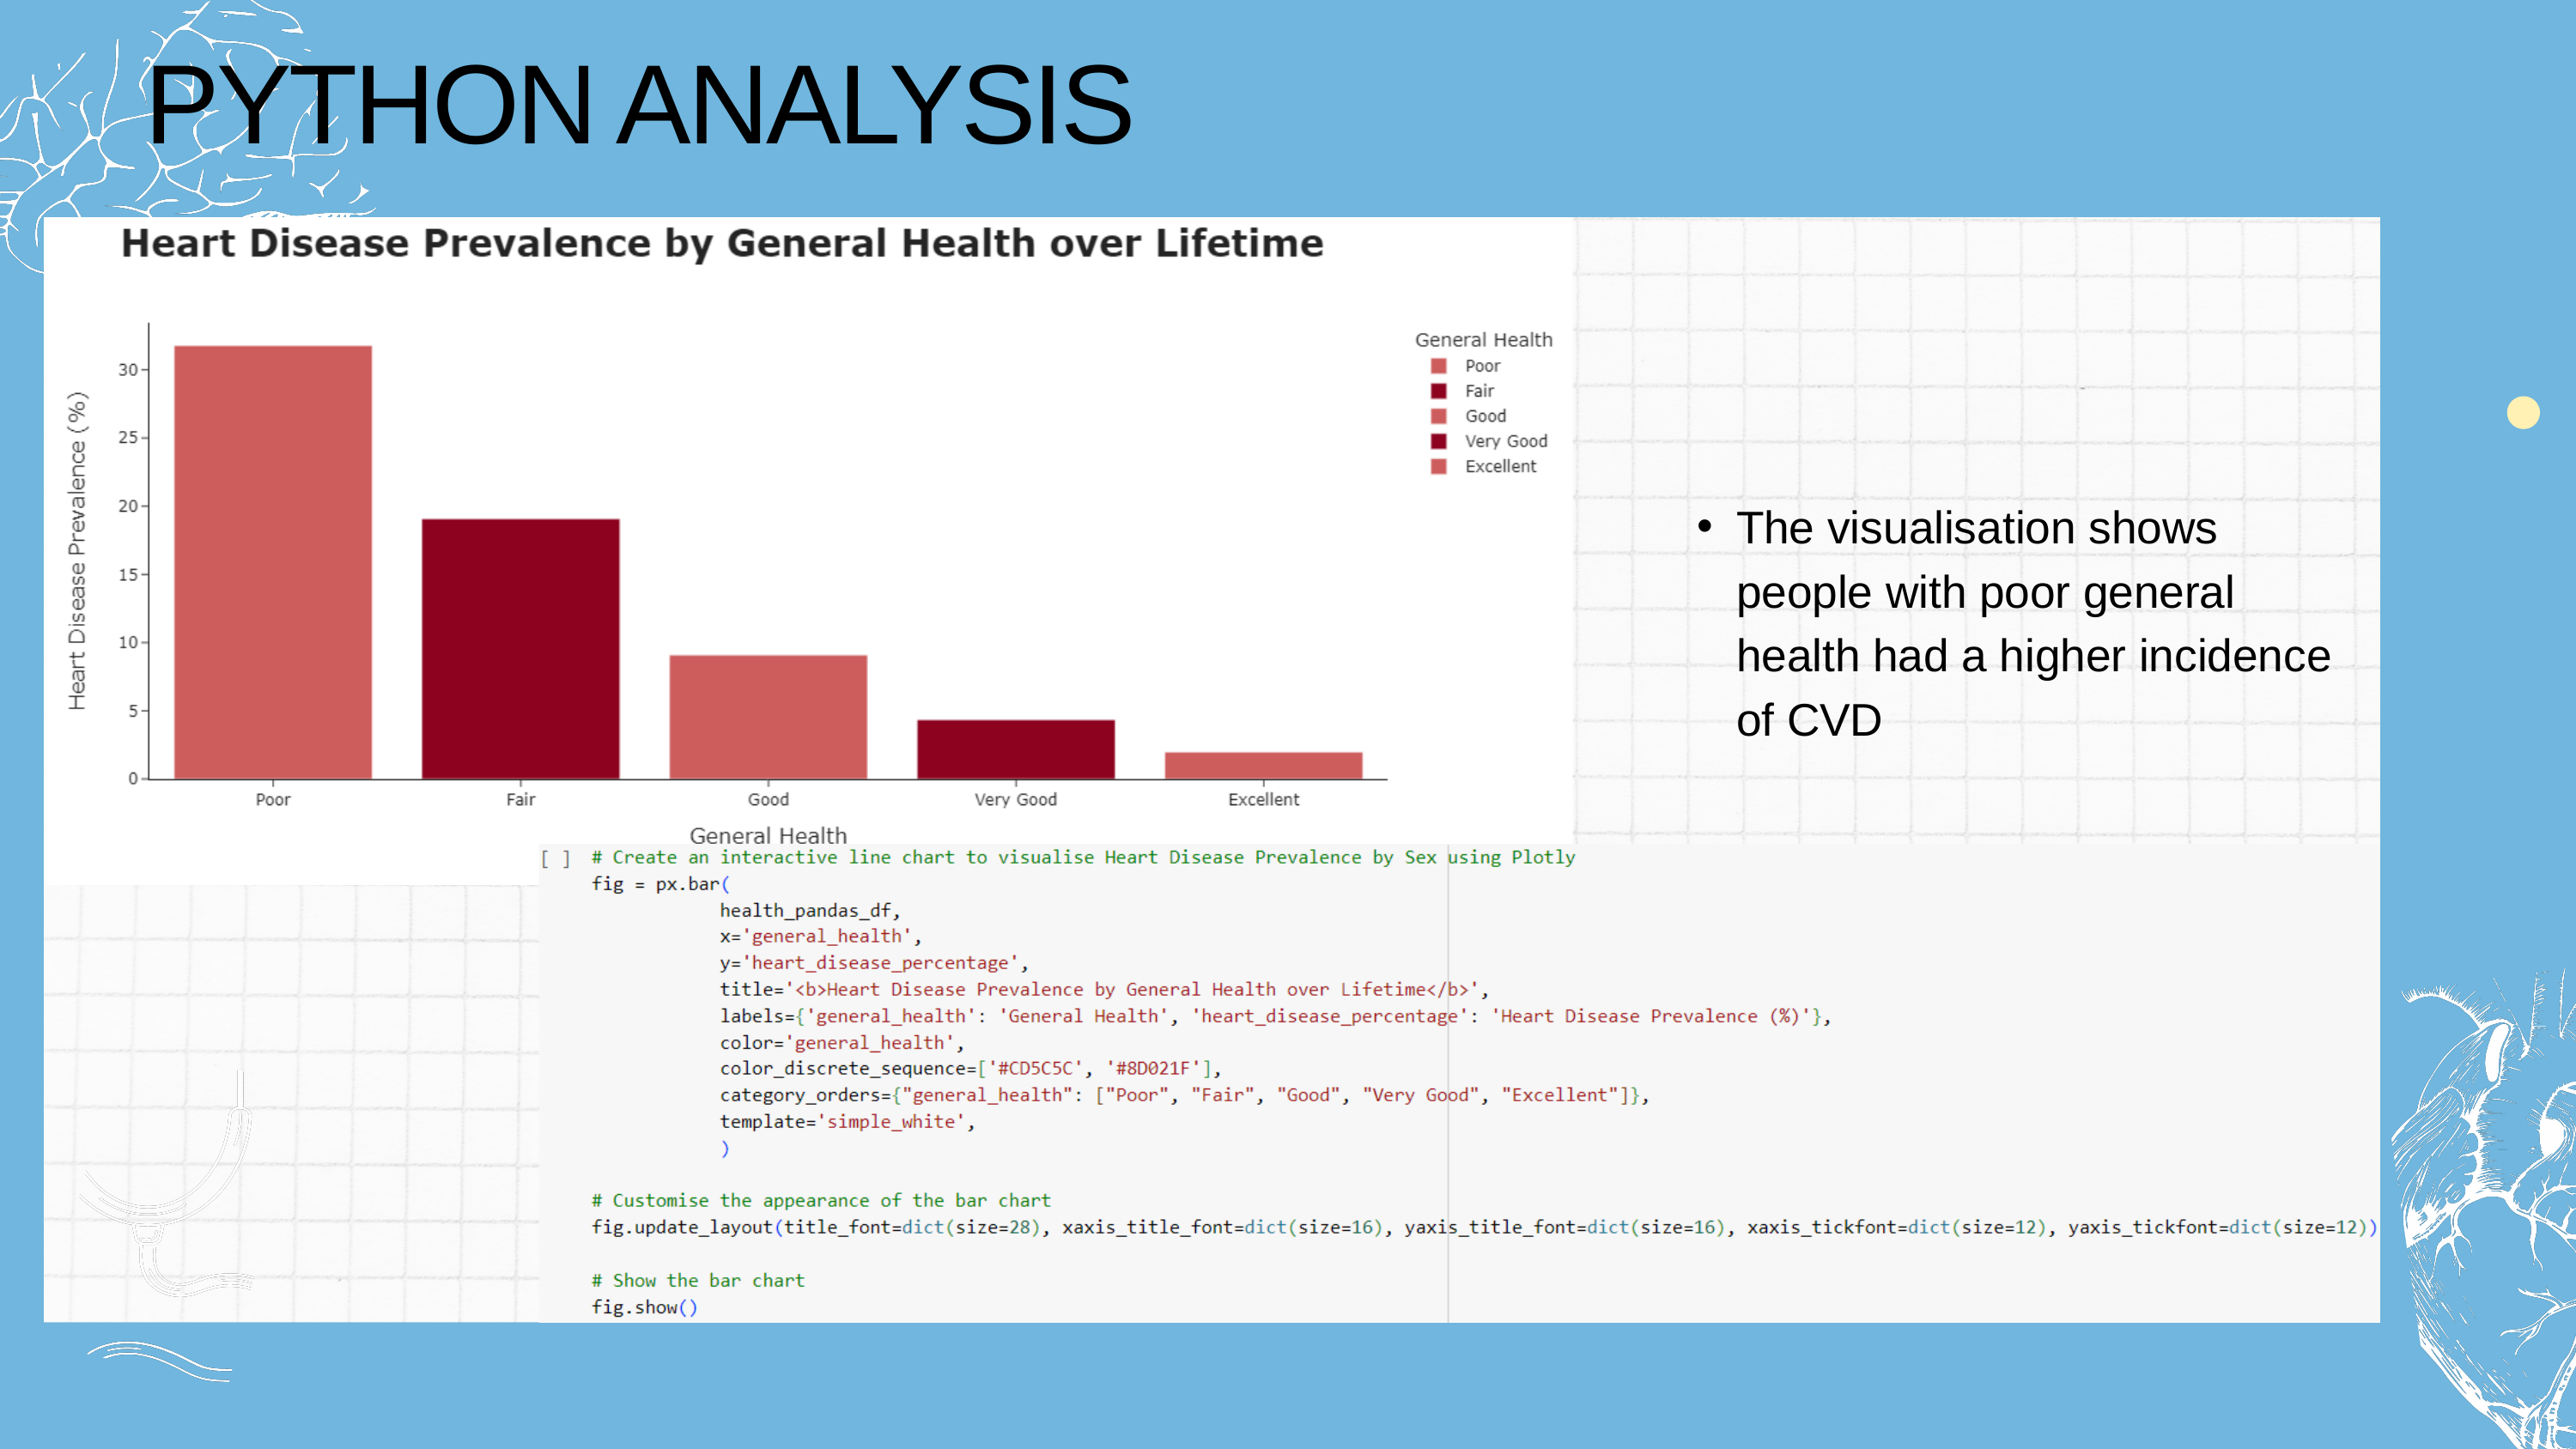

PYTHON ANALYSIS

The visualisation shows people with poor general health had a higher incidence of CVD